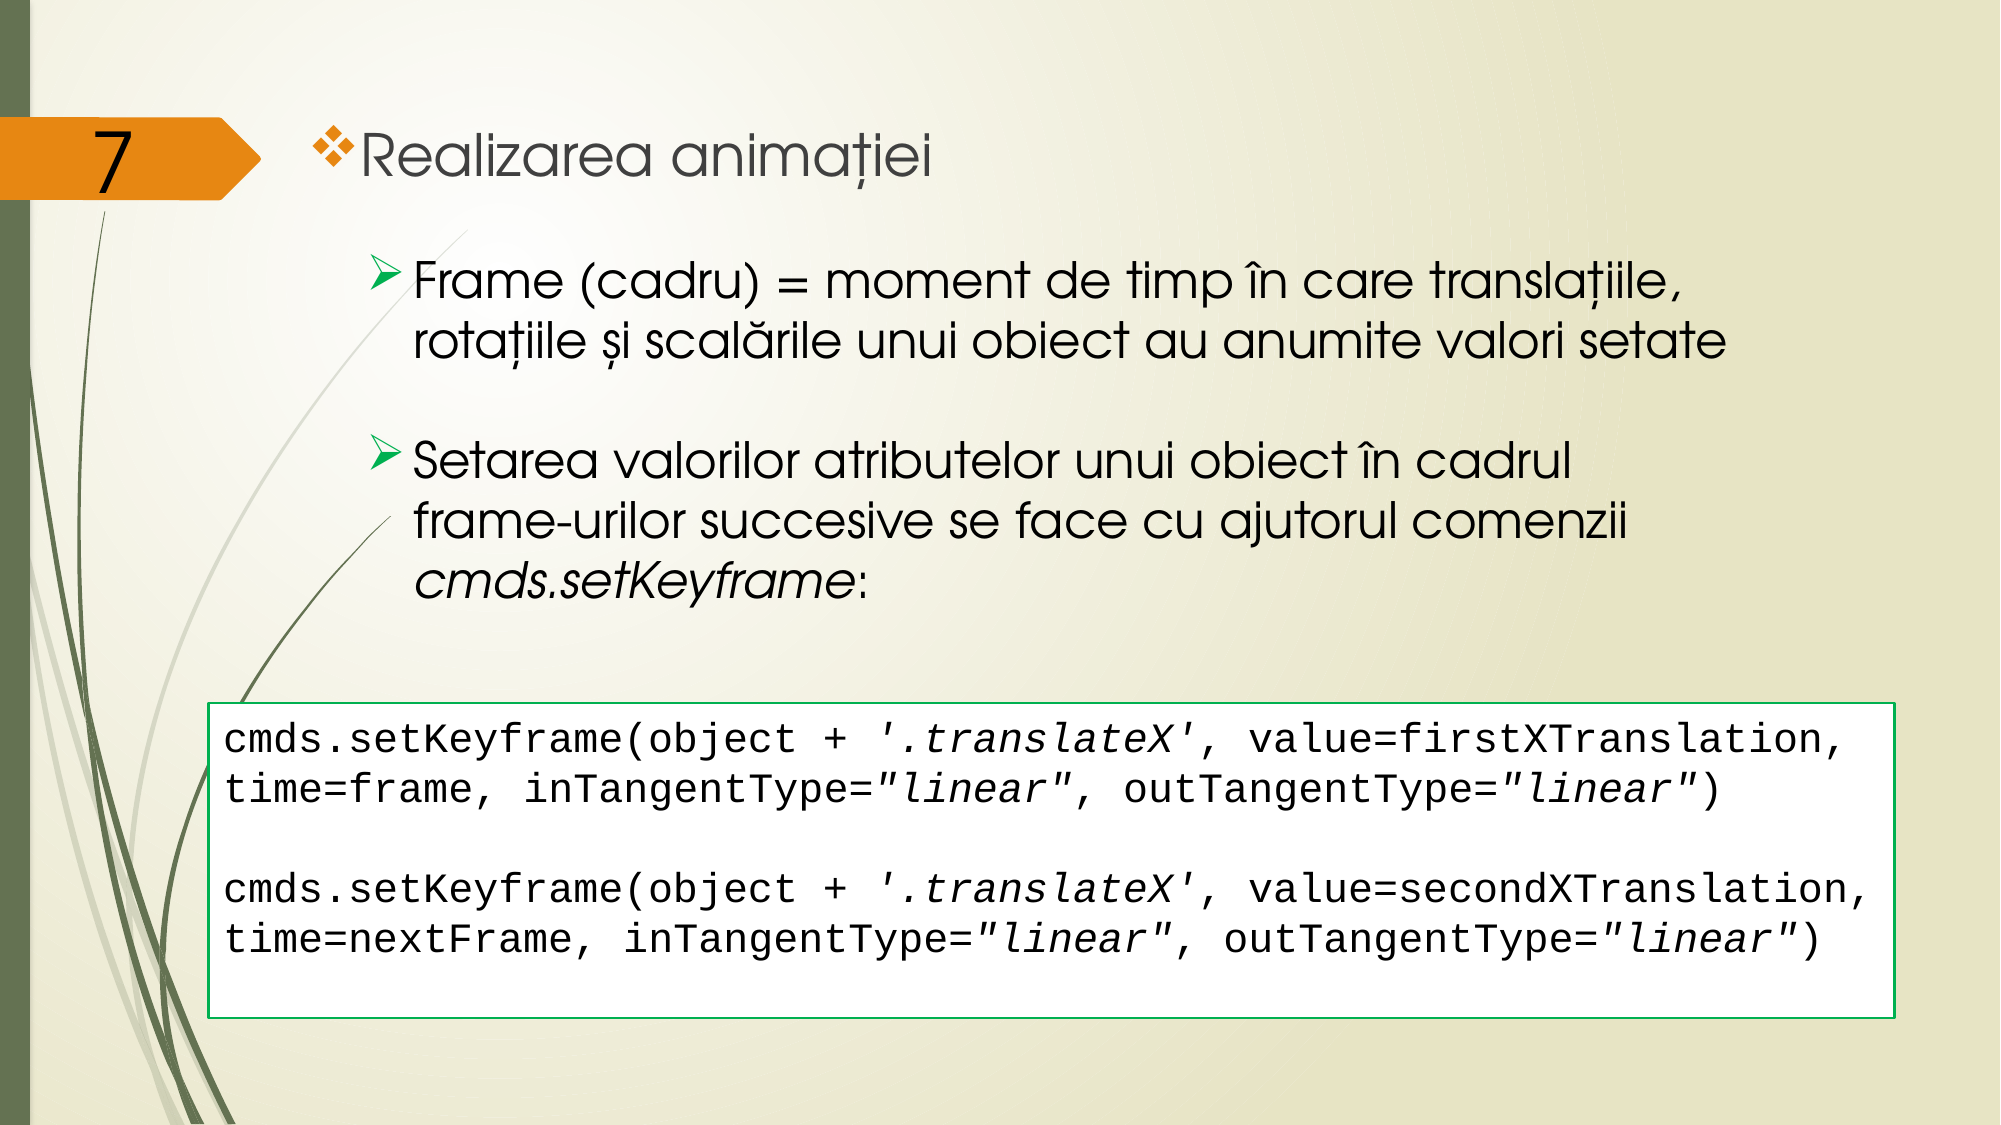

7
Realizarea animației
Frame (cadru) = moment de timp în care translațiile, rotațiile și scalările unui obiect au anumite valori setate

Setarea valorilor atributelor unui obiect în cadrul frame-urilor succesive se face cu ajutorul comenzii cmds.setKeyframe:
cmds.setKeyframe(object + '.translateX', value=firstXTranslation, time=frame, inTangentType="linear", outTangentType="linear")

cmds.setKeyframe(object + '.translateX', value=secondXTranslation, time=nextFrame, inTangentType="linear", outTangentType="linear")